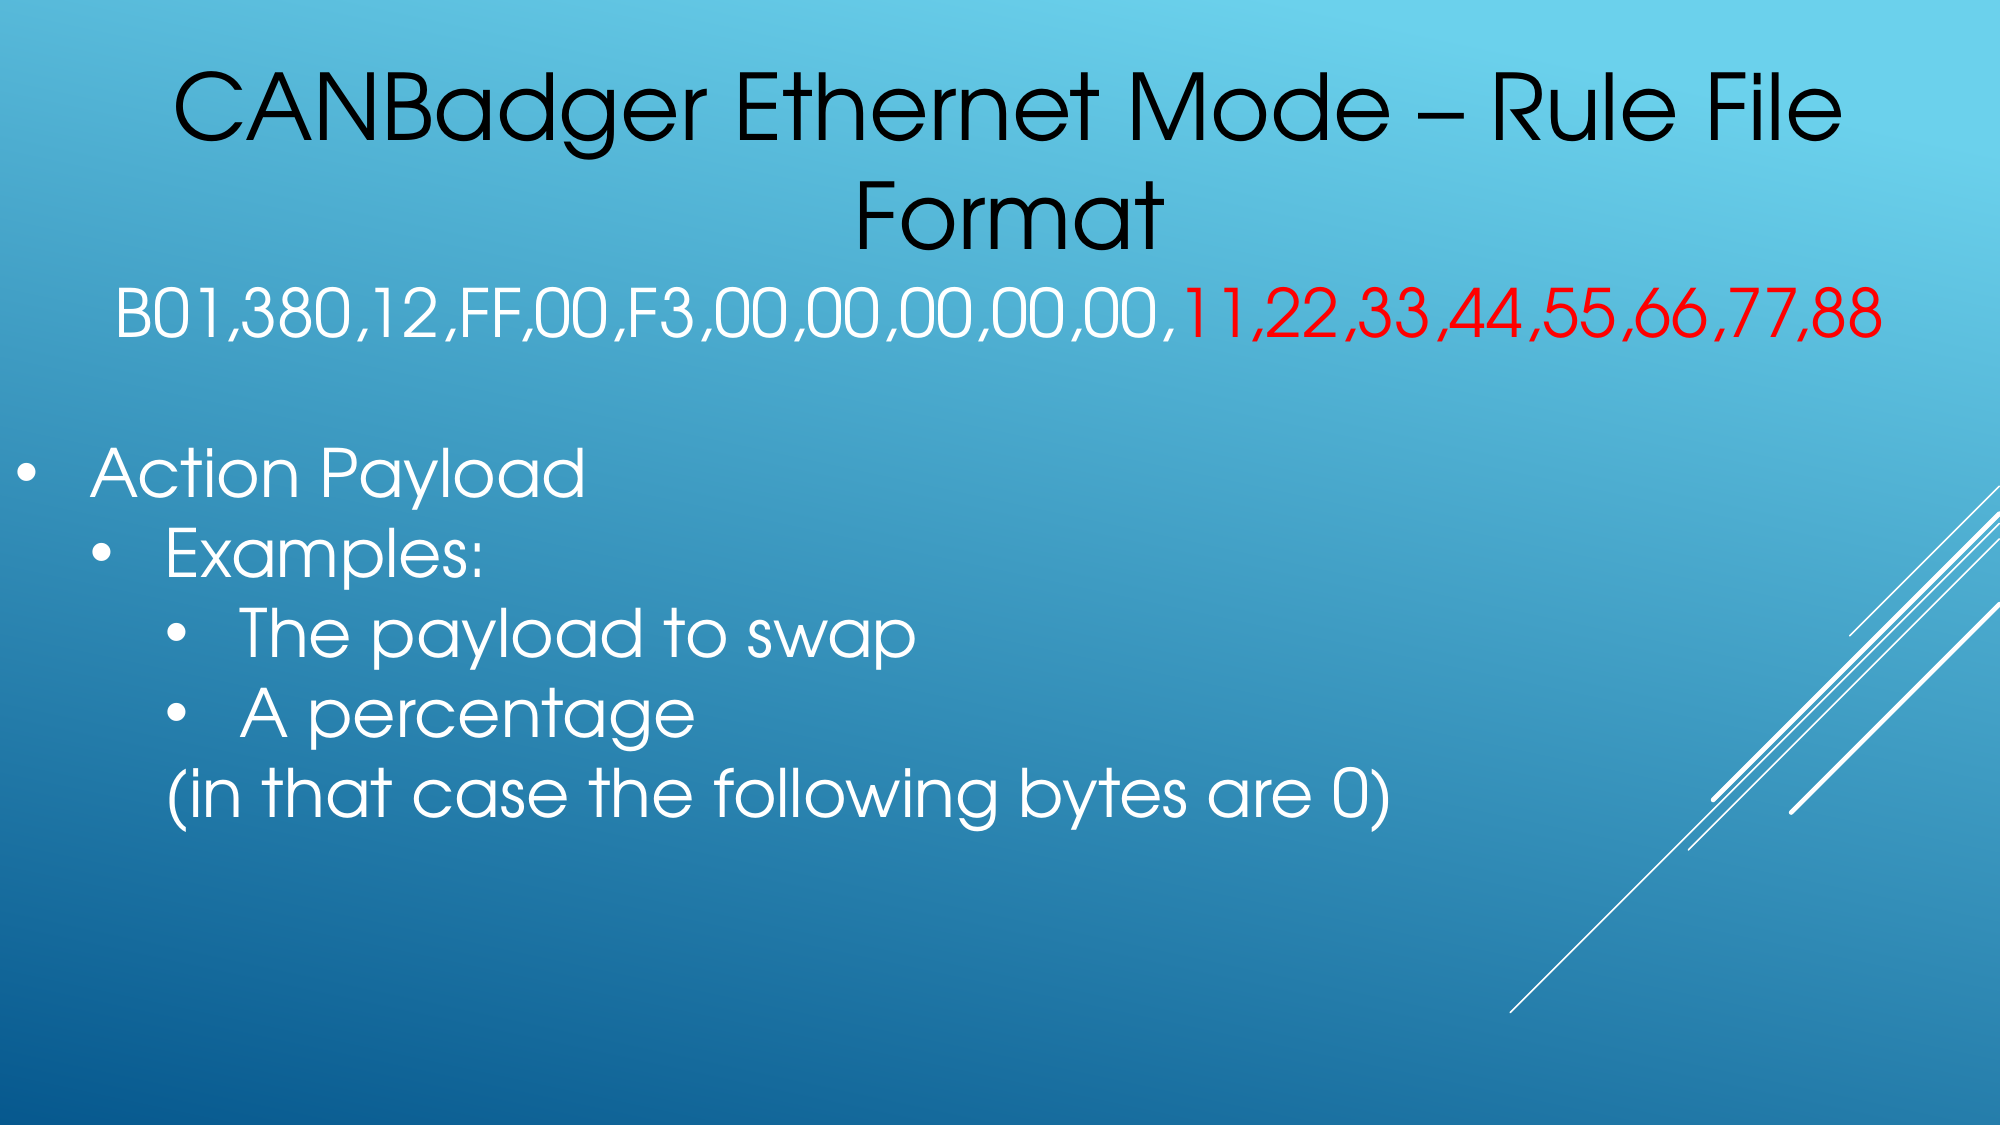

CANBadger Ethernet Mode – Rule File Format
B01,380,12,FF,00,F3,00,00,00,00,00,11,22,33,44,55,66,77,88

Action Payload
Examples:
The payload to swap
A percentage
(in that case the following bytes are 0)